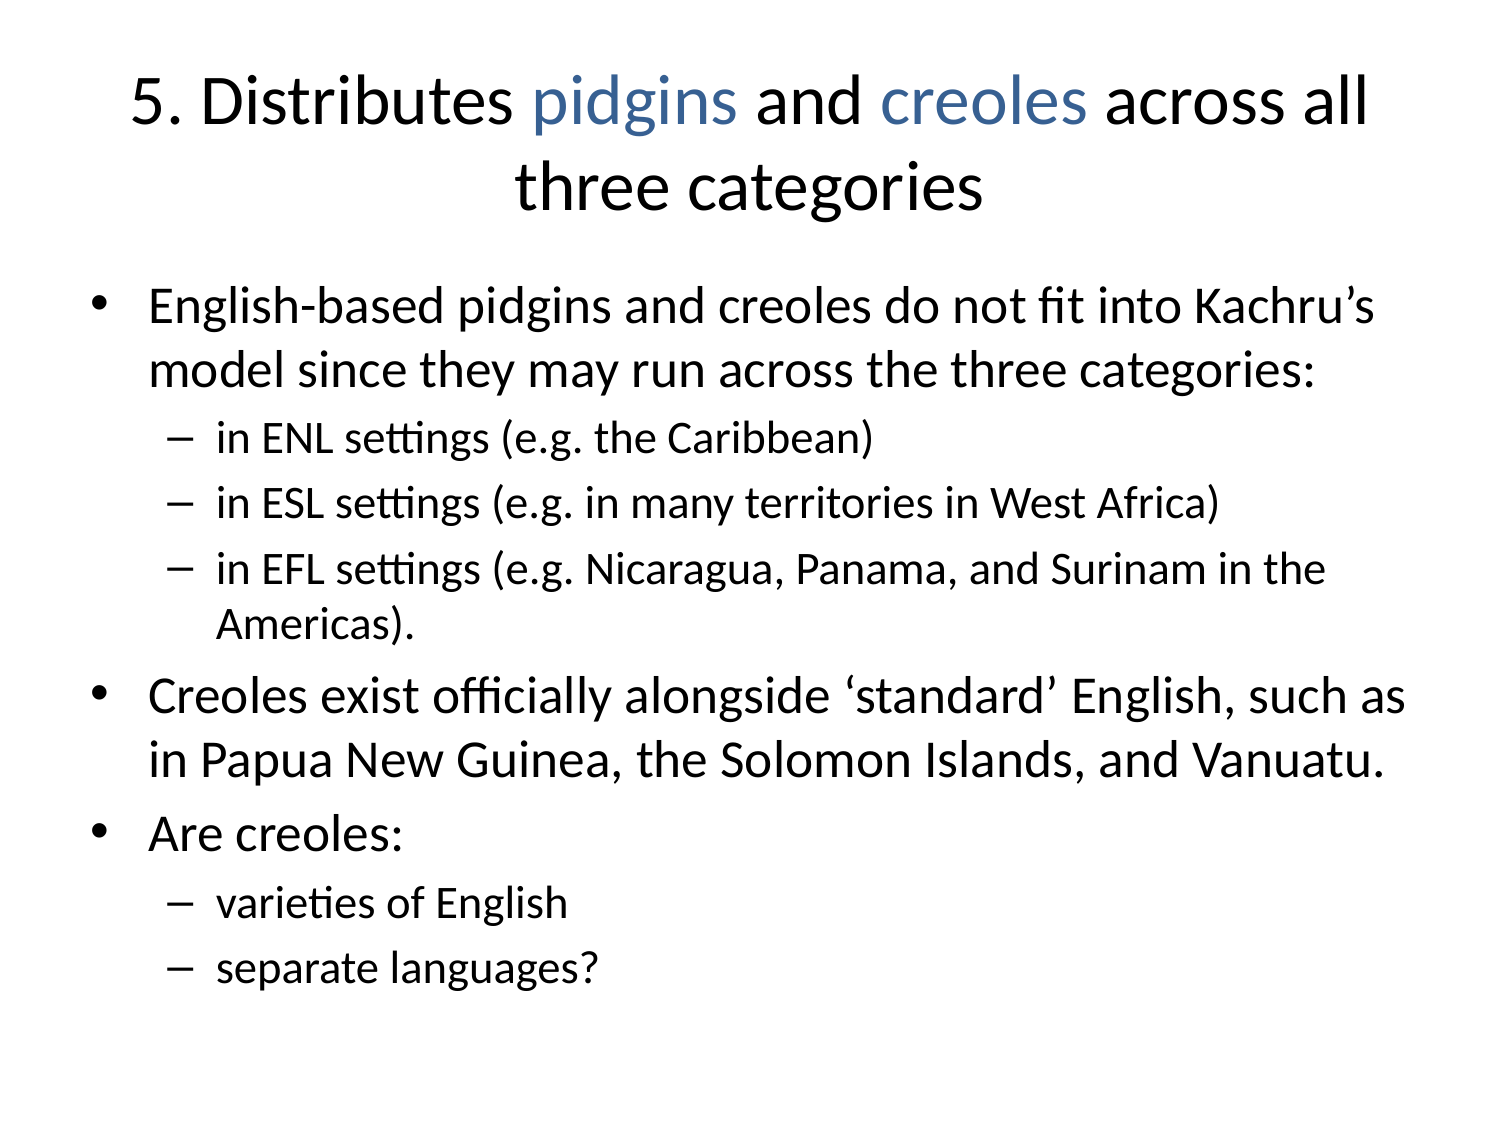

# 5. Distributes pidgins and creoles across all three categories
English-based pidgins and creoles do not fit into Kachru’s model since they may run across the three categories:
in ENL settings (e.g. the Caribbean)
in ESL settings (e.g. in many territories in West Africa)
in EFL settings (e.g. Nicaragua, Panama, and Surinam in the Americas).
Creoles exist officially alongside ‘standard’ English, such as in Papua New Guinea, the Solomon Islands, and Vanuatu.
Are creoles:
varieties of English
separate languages?